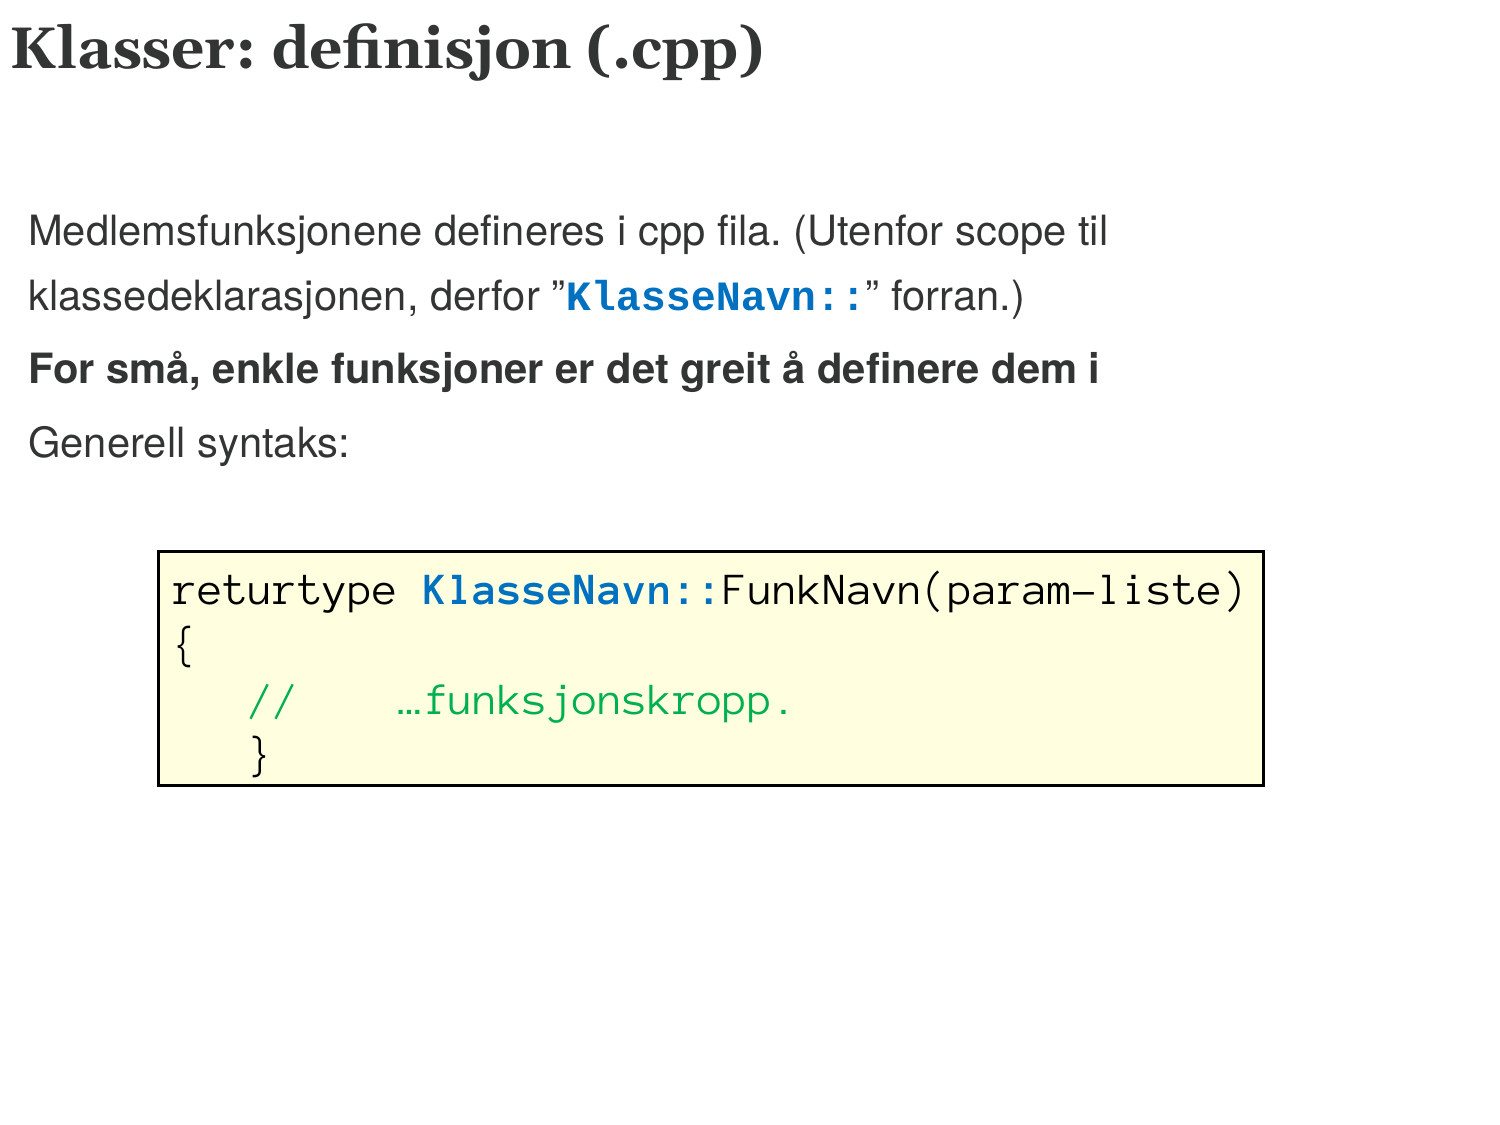

# Klasser: definisjon (.cpp)
Medlemsfunksjonene defineres i cpp fila. (Utenfor scope til klassedeklarasjonen, derfor ”KlasseNavn::” forran.)
For små, enkle funksjoner er det greit å definere dem i
Generell syntaks:

returtype KlasseNavn::FunkNavn(param-liste)
{
//	…funksjonskropp.
}